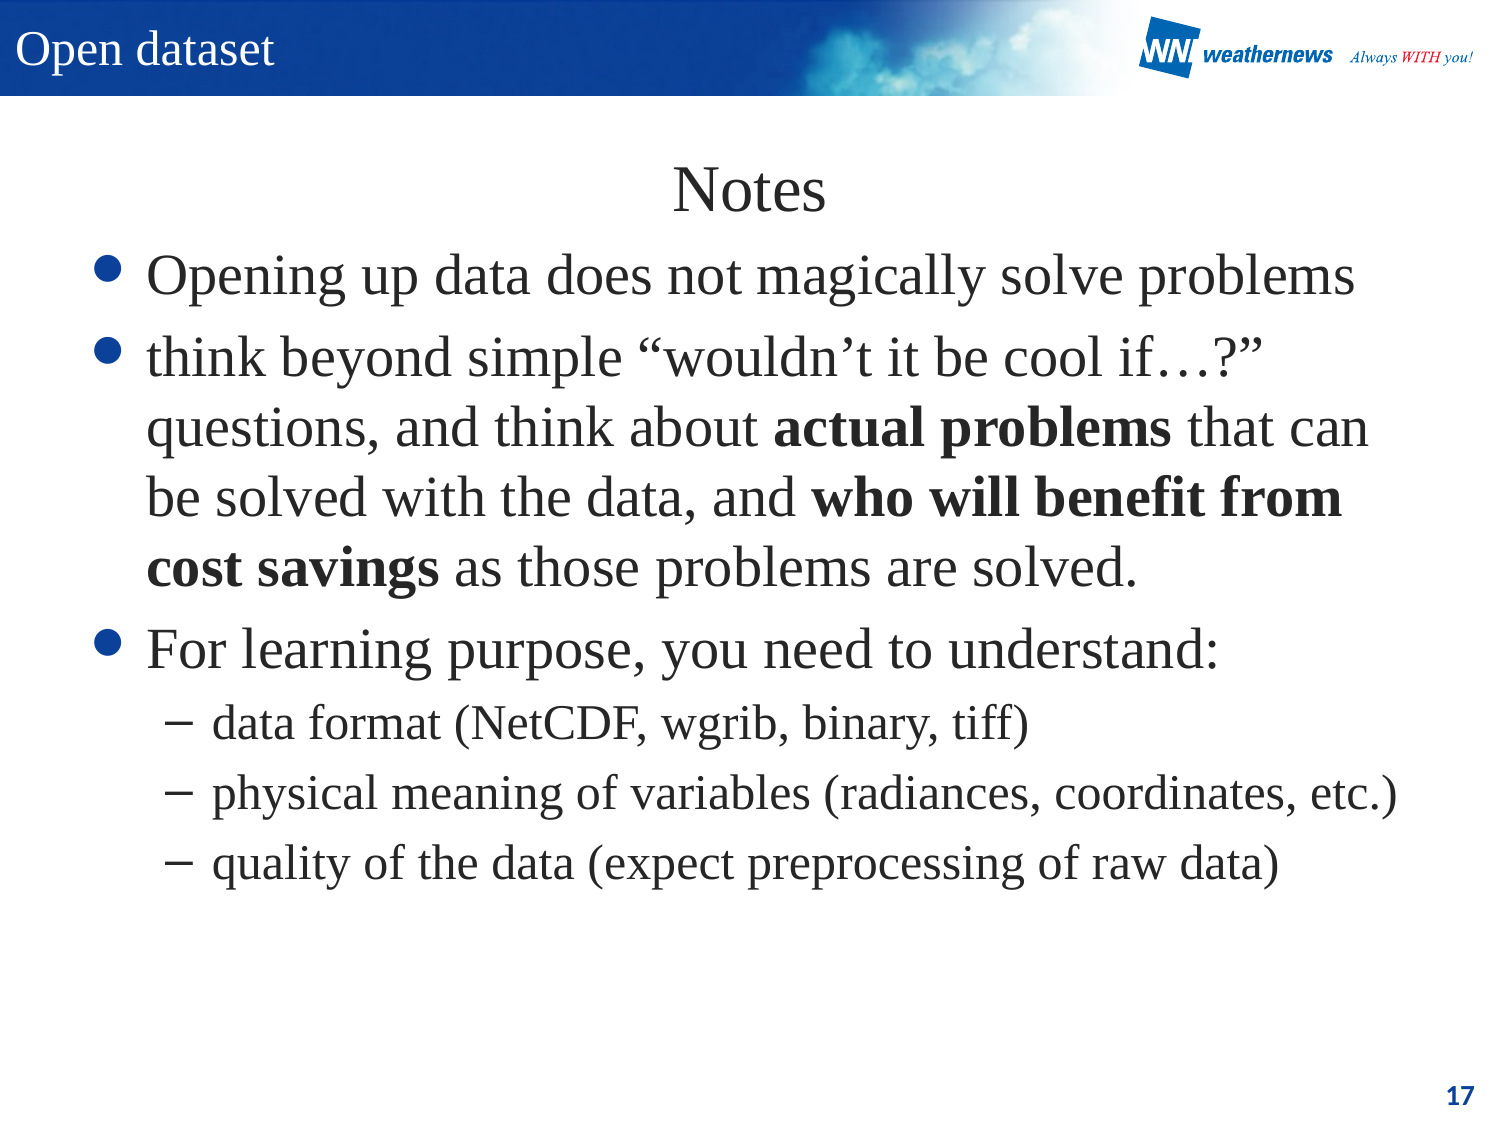

# Open dataset
Notes
Opening up data does not magically solve problems
think beyond simple “wouldn’t it be cool if…?” questions, and think about actual problems that can be solved with the data, and who will benefit from cost savings as those problems are solved.
For learning purpose, you need to understand:
data format (NetCDF, wgrib, binary, tiff)
physical meaning of variables (radiances, coordinates, etc.)
quality of the data (expect preprocessing of raw data)
17